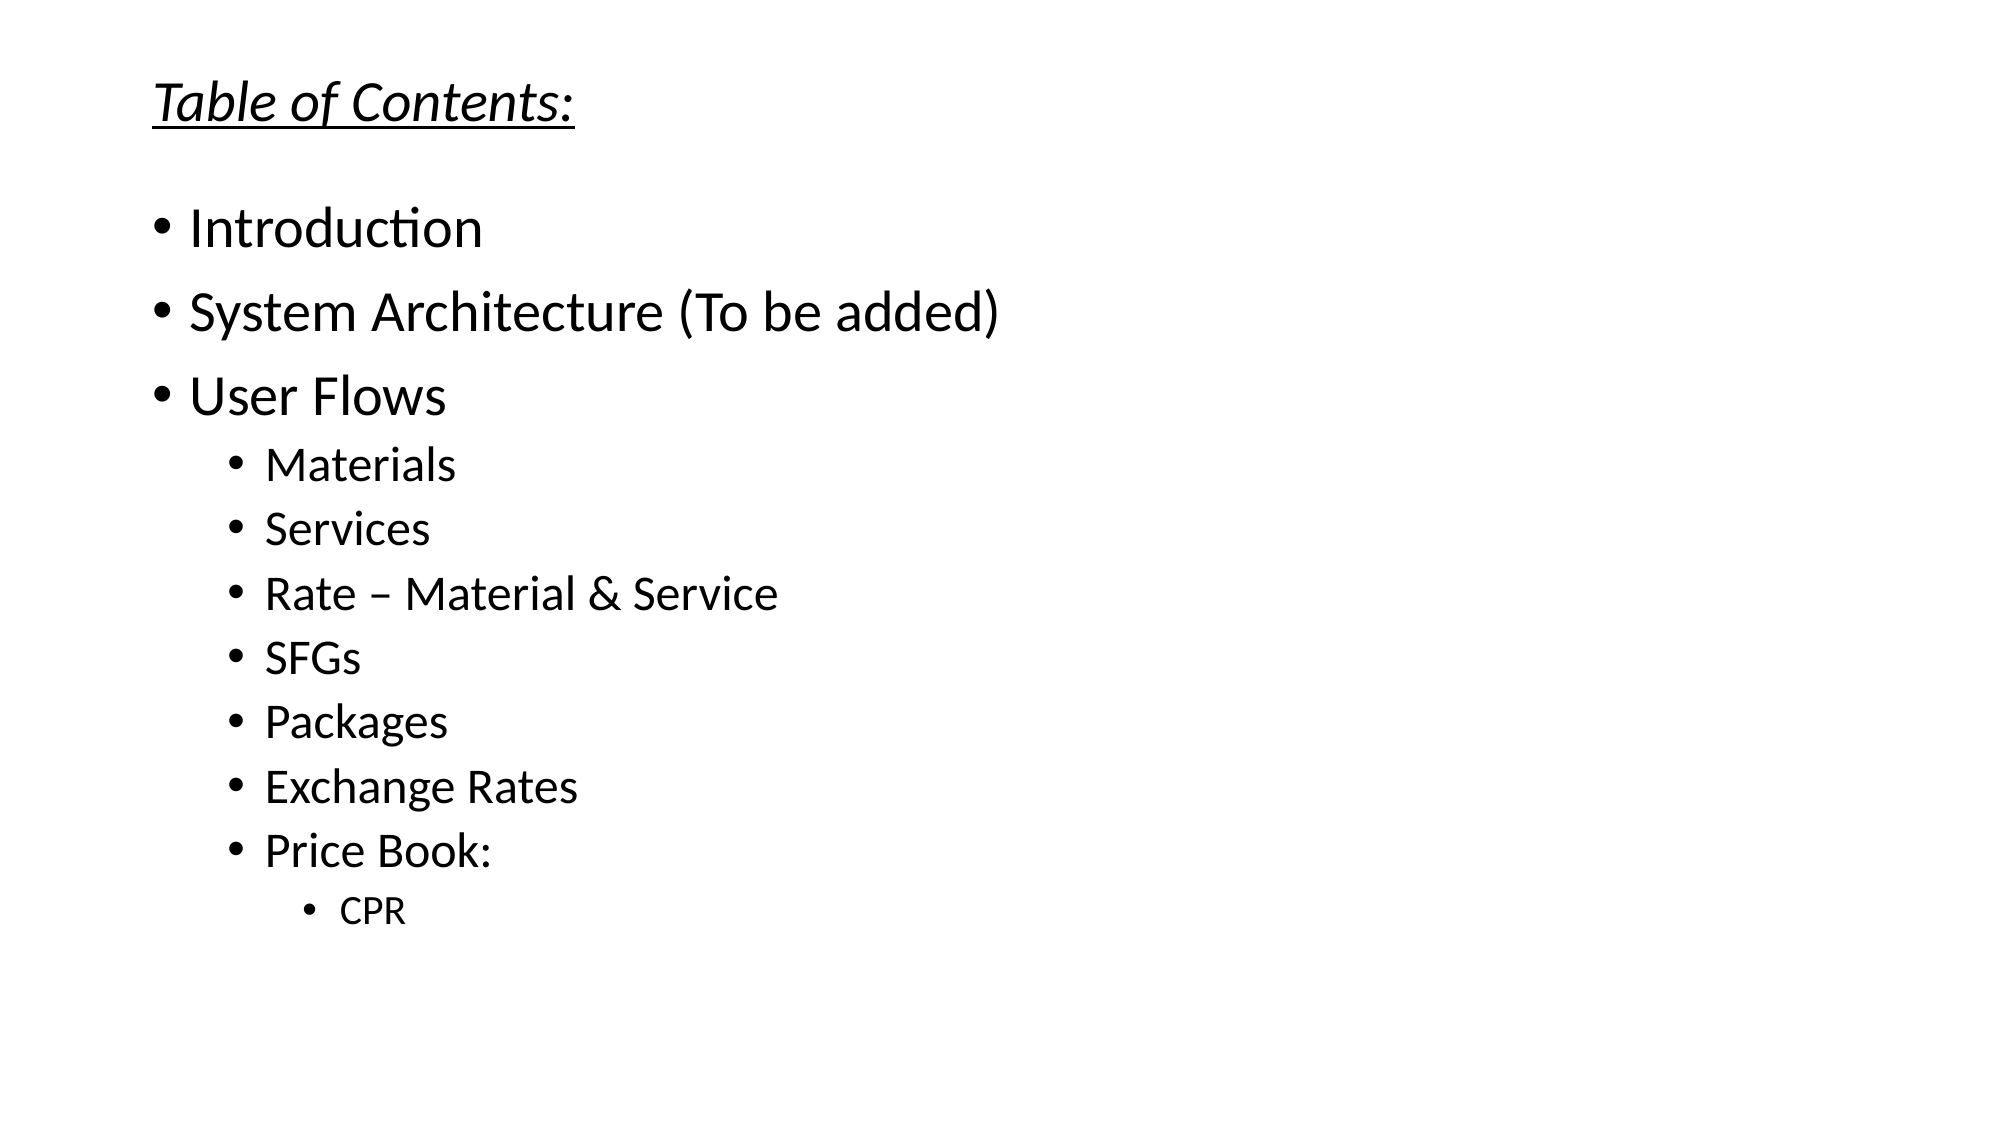

Table of Contents:

Introduction
System Architecture (To be added)
User Flows
Materials
Services
Rate – Material & Service
SFGs
Packages
Exchange Rates
Price Book:
CPR